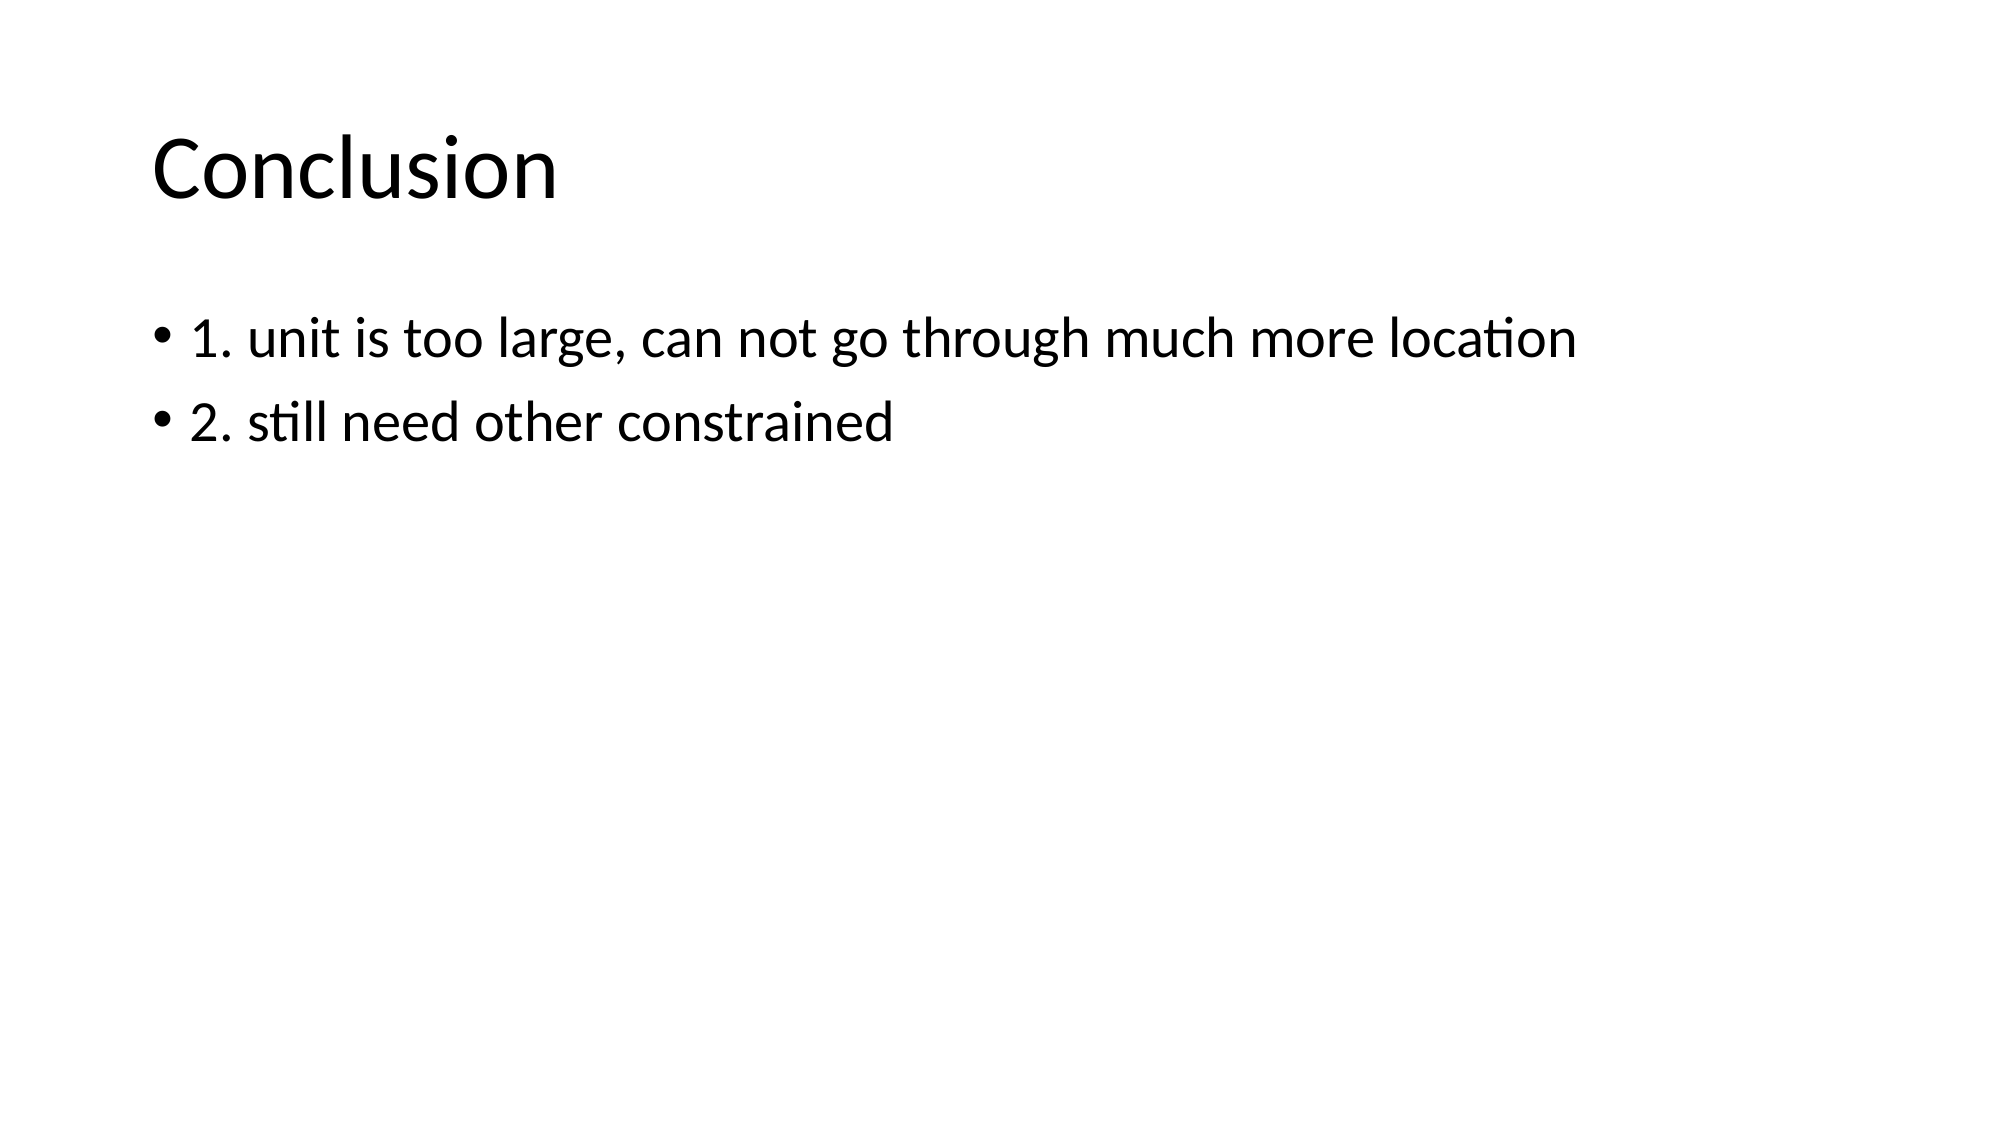

# Conclusion
1. unit is too large, can not go through much more location
2. still need other constrained